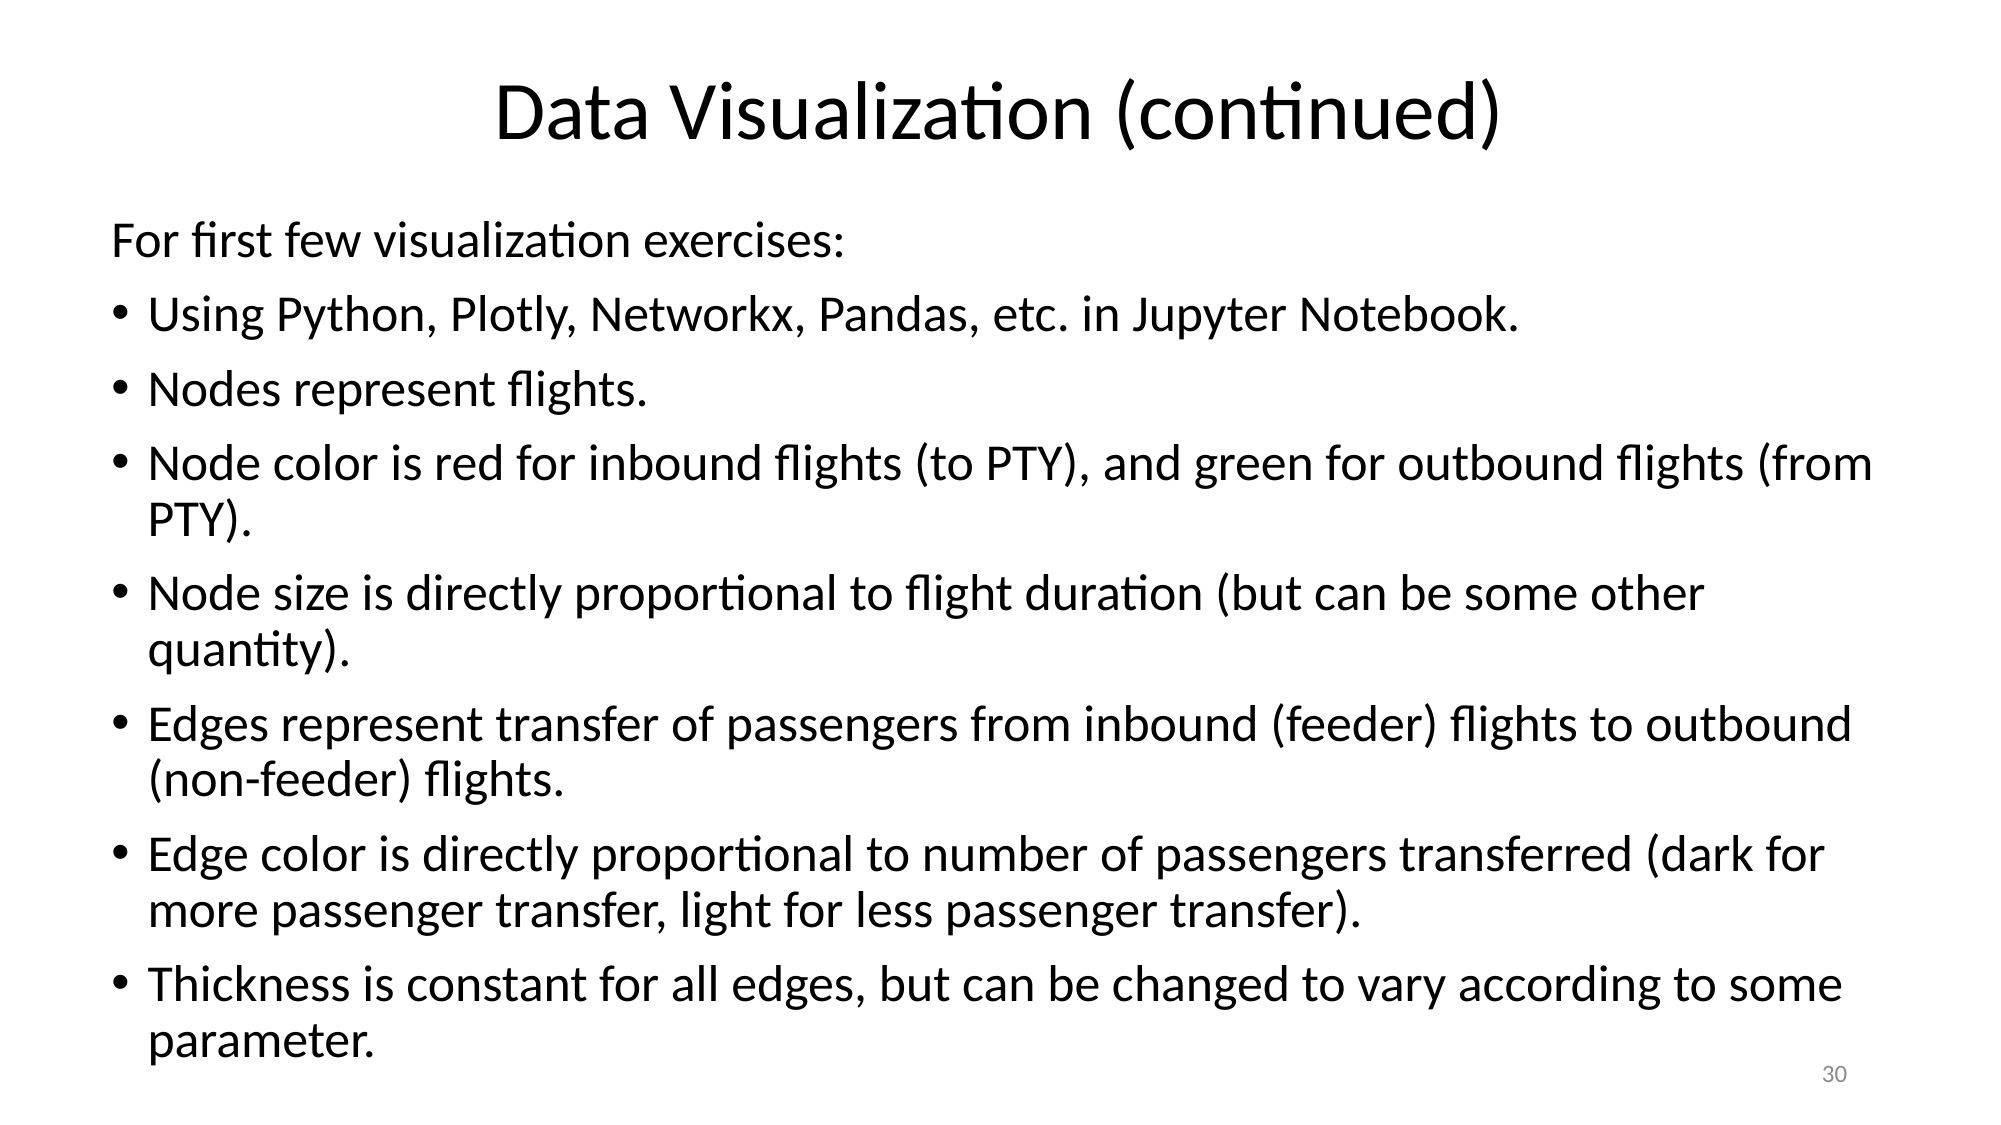

# Data Visualization (continued)
For first few visualization exercises:
Using Python, Plotly, Networkx, Pandas, etc. in Jupyter Notebook.
Nodes represent flights.
Node color is red for inbound flights (to PTY), and green for outbound flights (from PTY).
Node size is directly proportional to flight duration (but can be some other quantity).
Edges represent transfer of passengers from inbound (feeder) flights to outbound (non-feeder) flights.
Edge color is directly proportional to number of passengers transferred (dark for more passenger transfer, light for less passenger transfer).
Thickness is constant for all edges, but can be changed to vary according to some parameter.
30